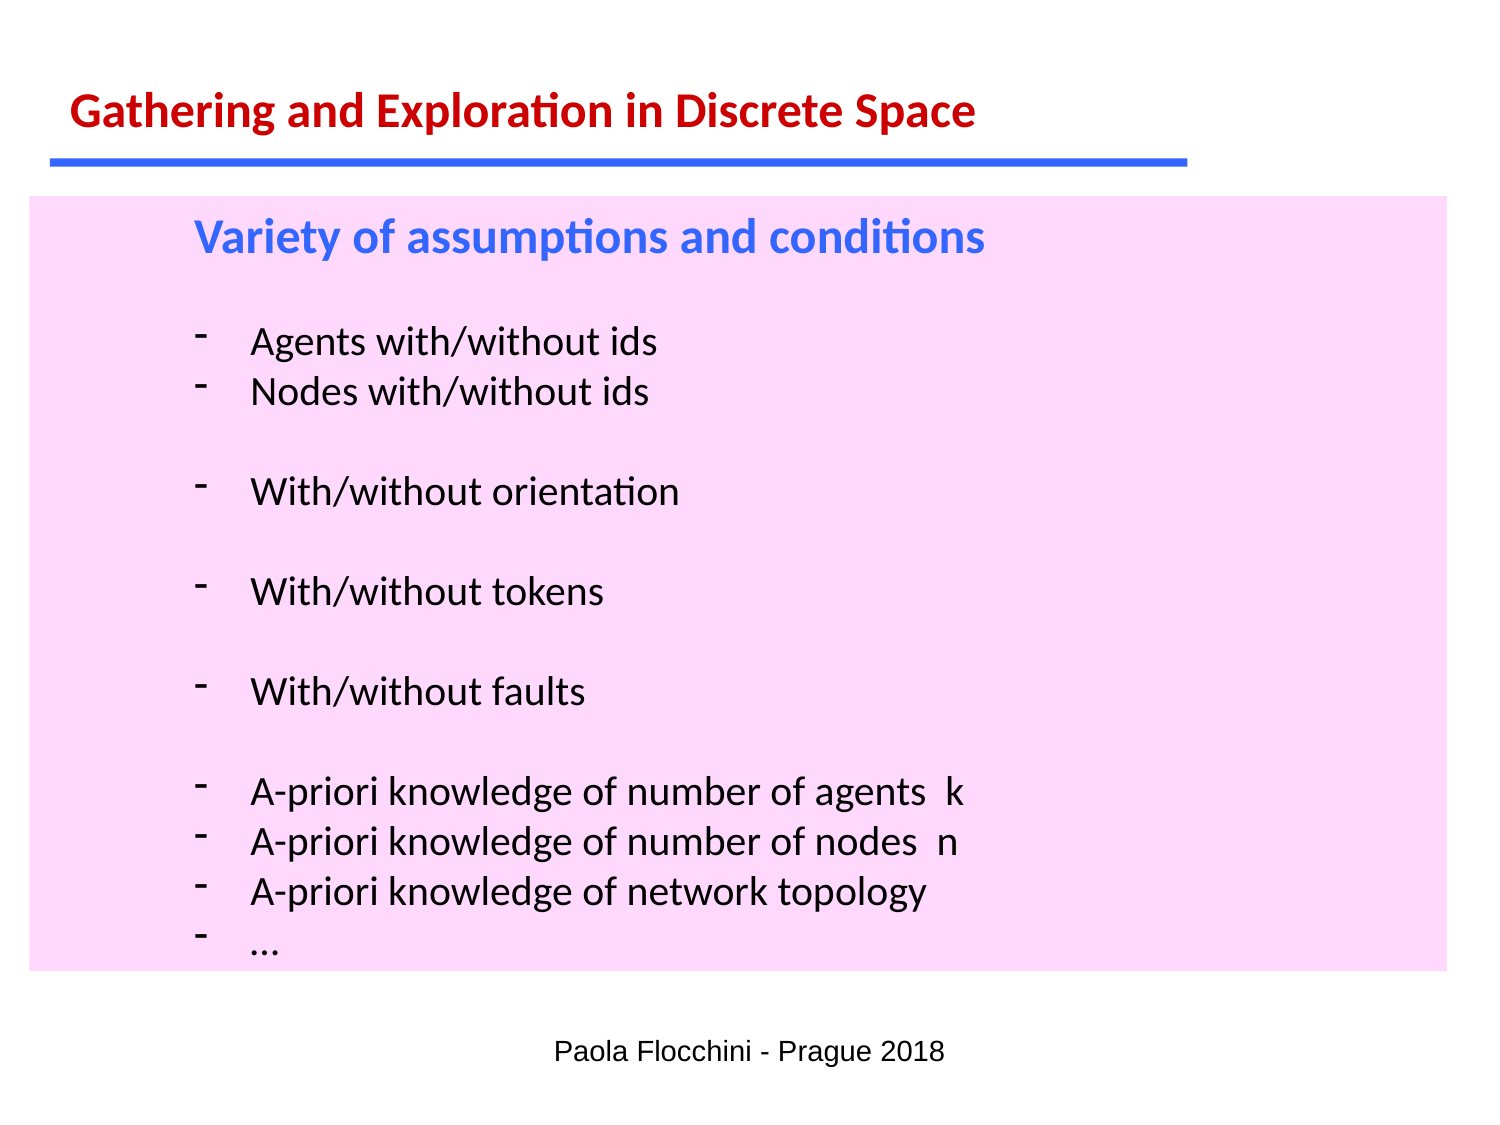

Gathering and Exploration in Discrete Space

Variety of assumptions and conditions

Agents with/without ids
Nodes with/without ids

With/without orientation

With/without tokens

With/without faults

A-priori knowledge of number of agents  k
A-priori knowledge of number of nodes  n
A-priori knowledge of network topology
…
Paola Flocchini - Prague 2018